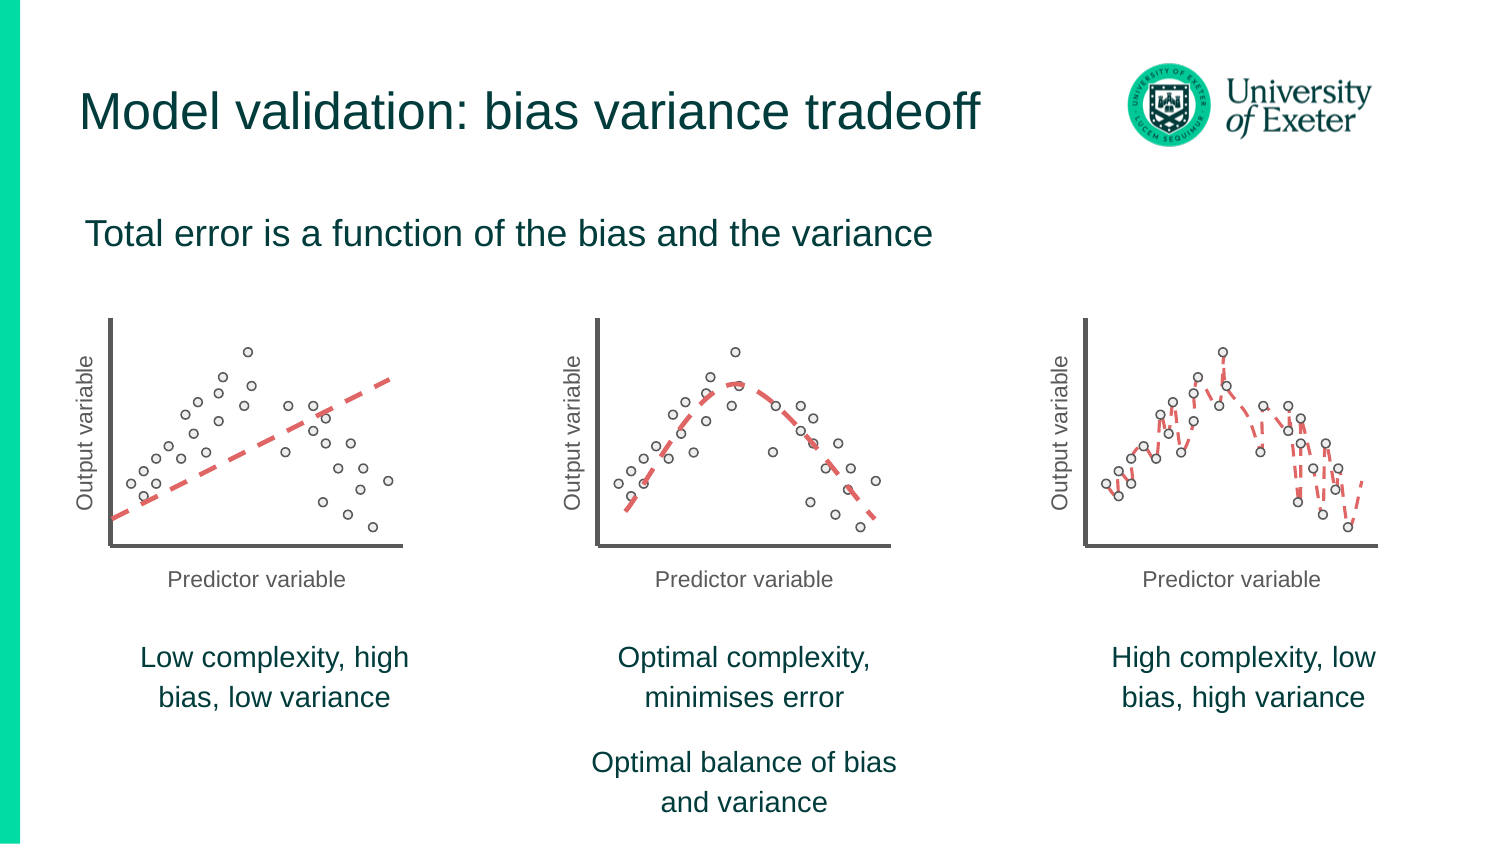

# Model validation: bias variance tradeoff

Total error is a function of the bias and the variance

Output variable
Output variable
Output variable

Predictor variable
Predictor variable
Predictor variable
Low complexity, high bias, low variance
Optimal complexity, minimises error
Optimal balance of bias and variance
High complexity, low bias, high variance